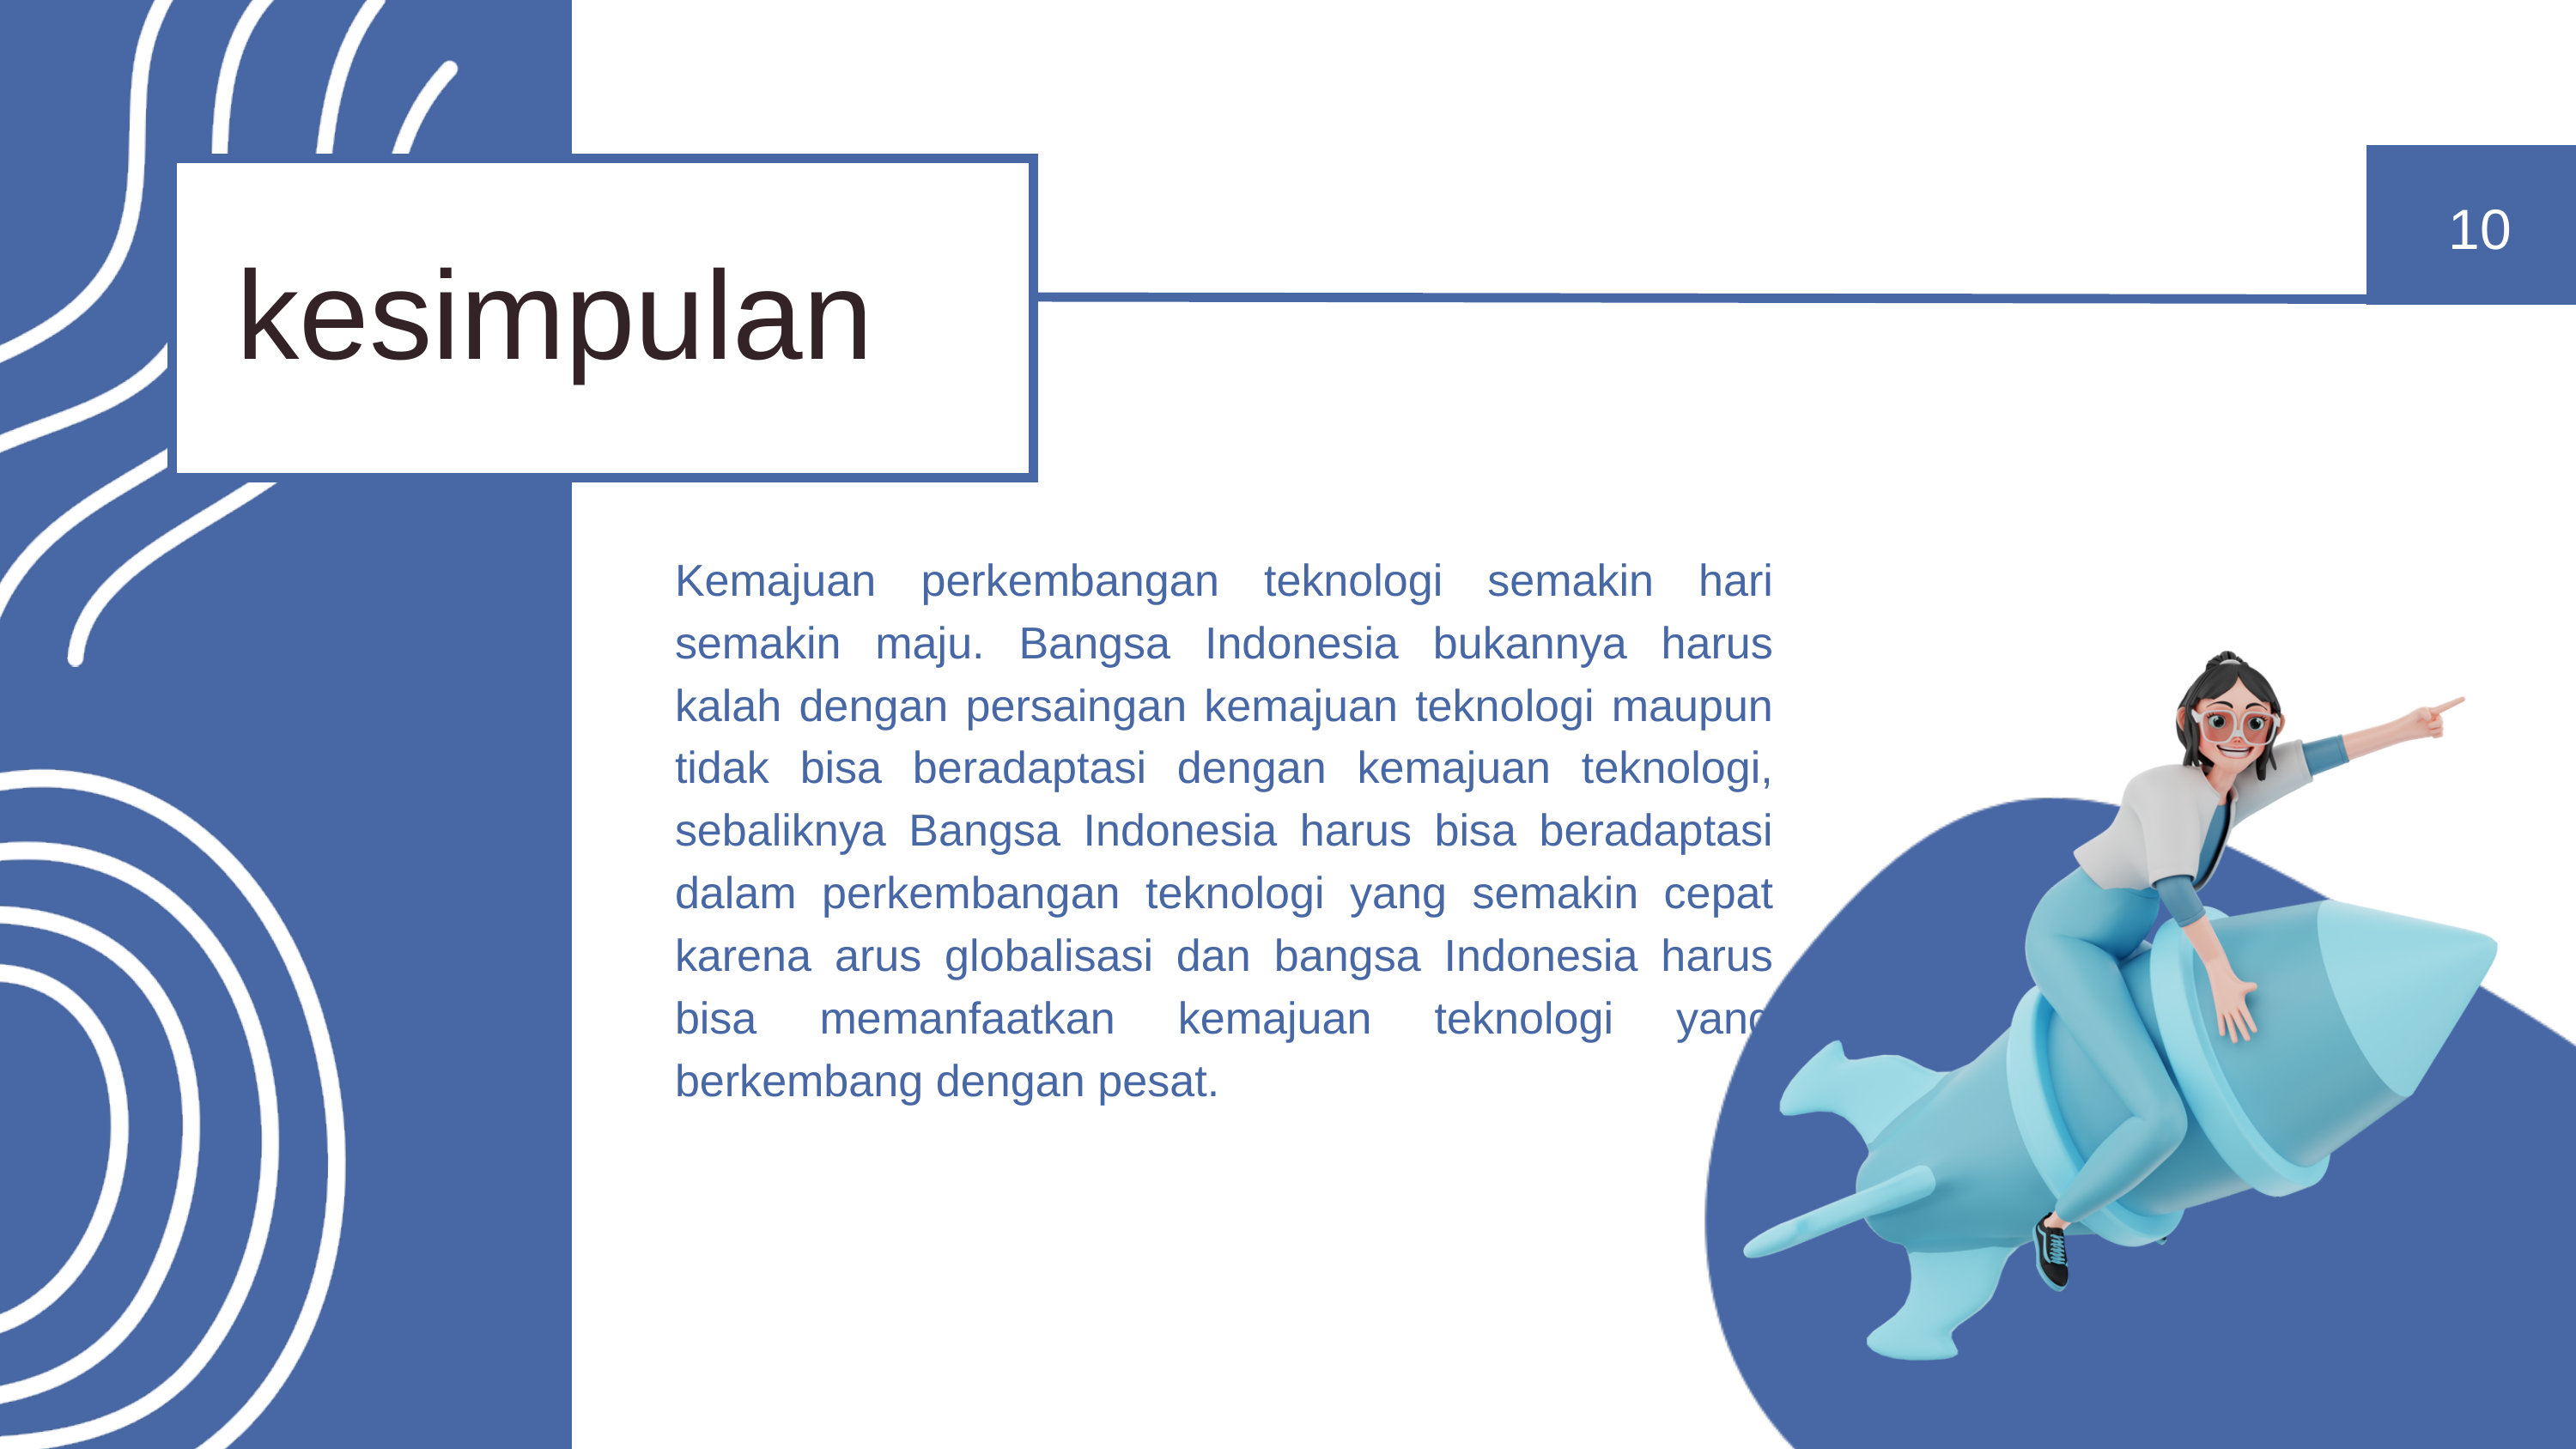

10
kesimpulan

Kemajuan perkembangan teknologi semakin hari semakin maju. Bangsa Indonesia bukannya harus kalah dengan persaingan kemajuan teknologi maupun tidak bisa beradaptasi dengan kemajuan teknologi, sebaliknya Bangsa Indonesia harus bisa beradaptasi dalam perkembangan teknologi yang semakin cepat karena arus globalisasi dan bangsa Indonesia harus bisa memanfaatkan kemajuan teknologi yang berkembang dengan pesat.